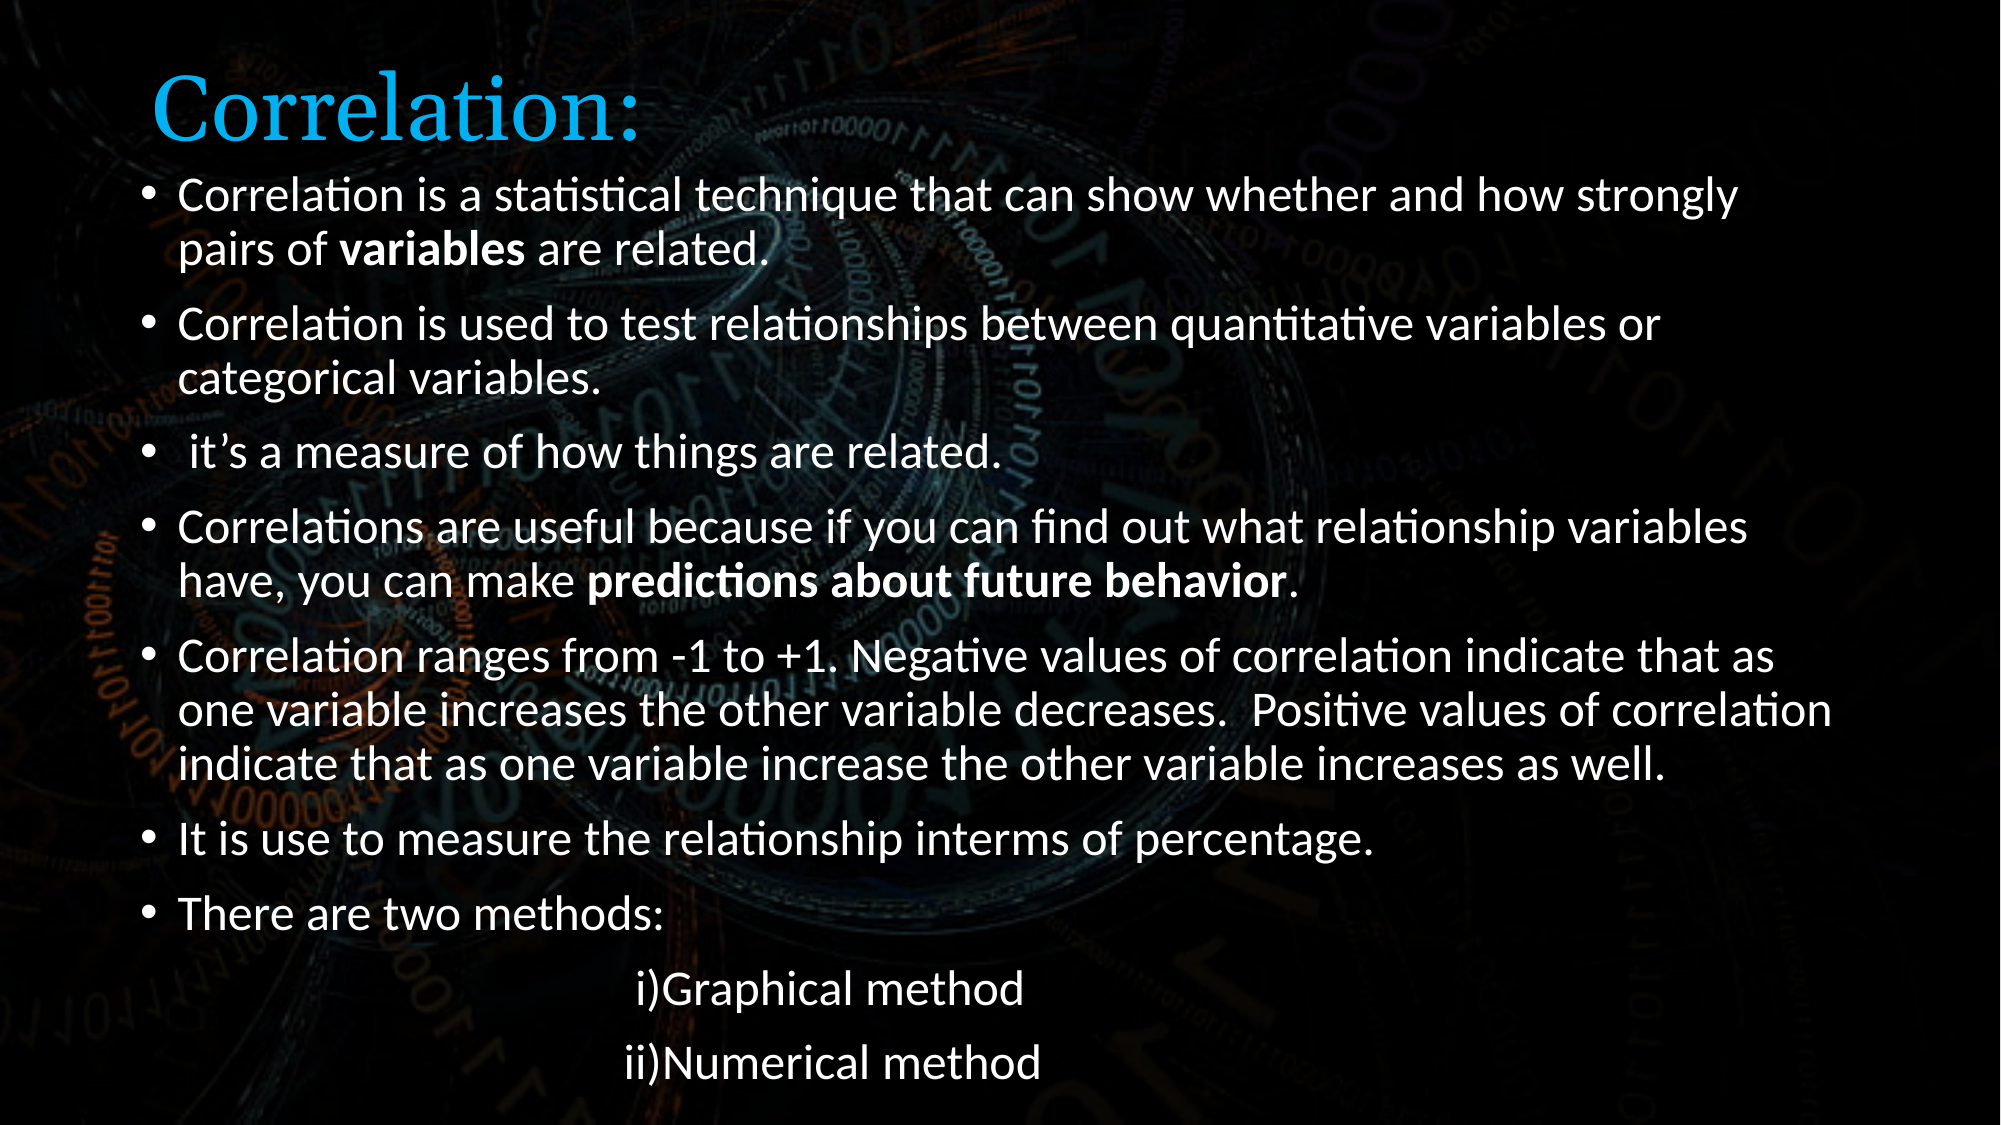

# Correlation:
Correlation is a statistical technique that can show whether and how strongly pairs of variables are related.
Correlation is used to test relationships between quantitative variables or categorical variables.
 it’s a measure of how things are related.
Correlations are useful because if you can find out what relationship variables have, you can make predictions about future behavior.
Correlation ranges from -1 to +1. Negative values of correlation indicate that as one variable increases the other variable decreases.  Positive values of correlation indicate that as one variable increase the other variable increases as well.
It is use to measure the relationship interms of percentage.
There are two methods:
                                            i)Graphical method
                                           ii)Numerical method